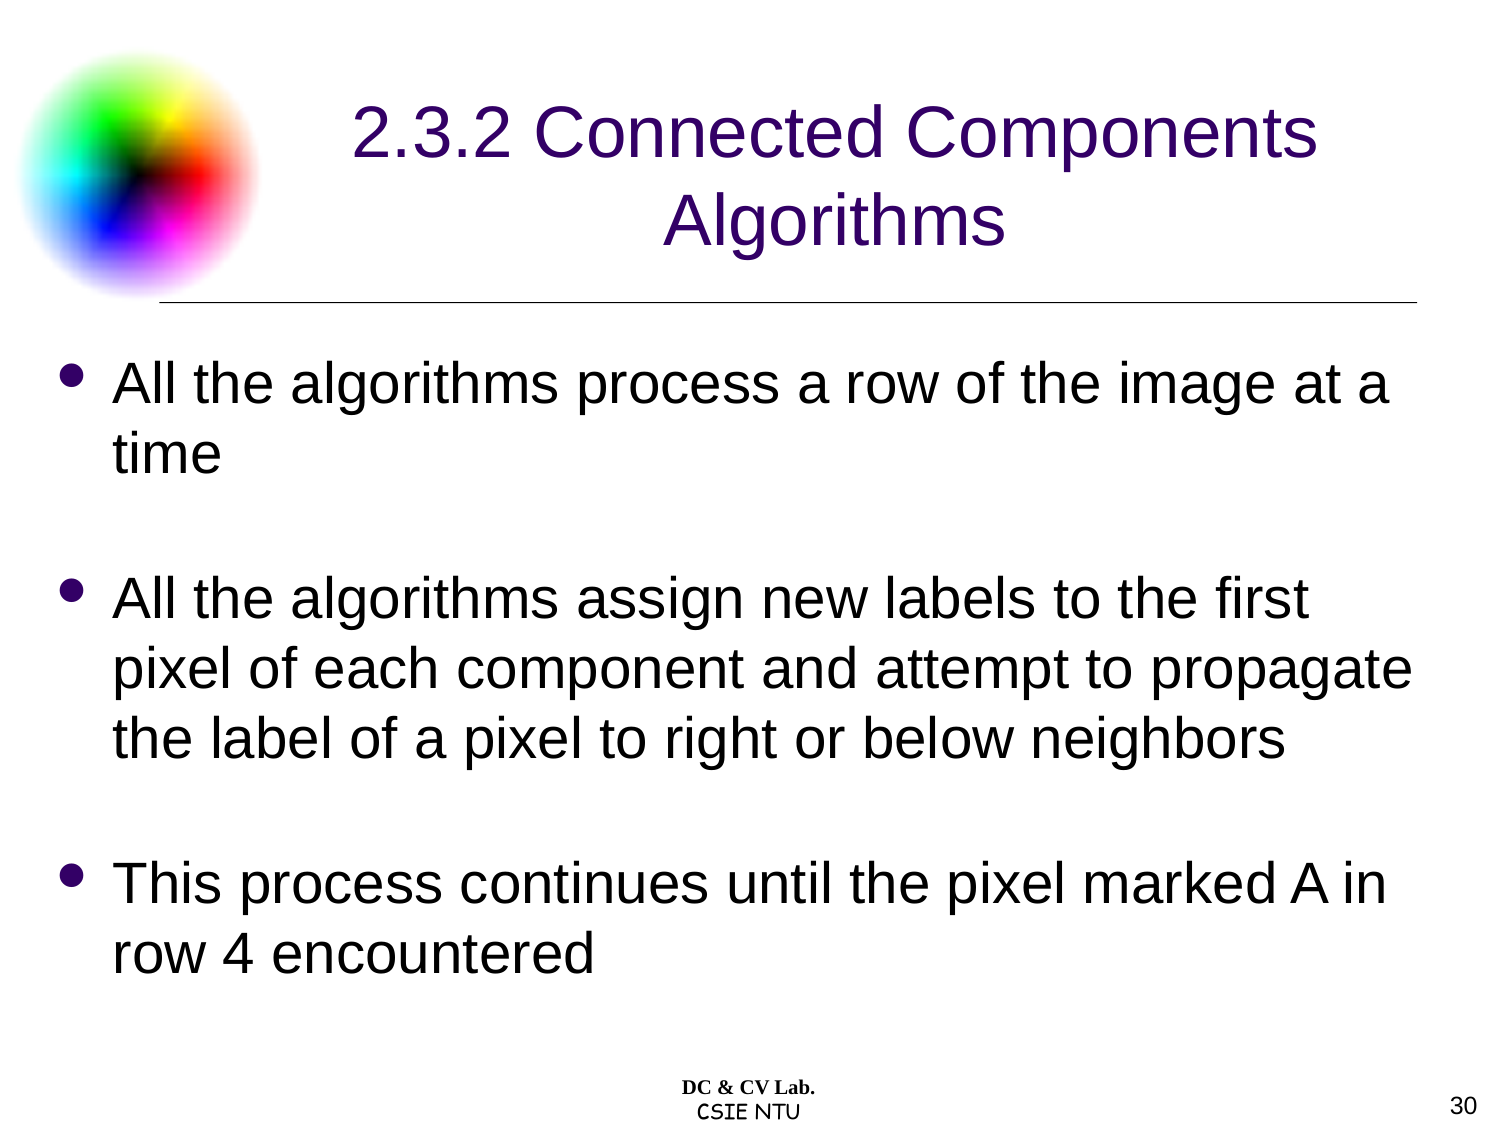

# 2.3.2 Connected Components Algorithms
All the algorithms process a row of the image at a time
All the algorithms assign new labels to the first pixel of each component and attempt to propagate the label of a pixel to right or below neighbors
This process continues until the pixel marked A in row 4 encountered
DC & CV Lab.
CSIE NTU
30